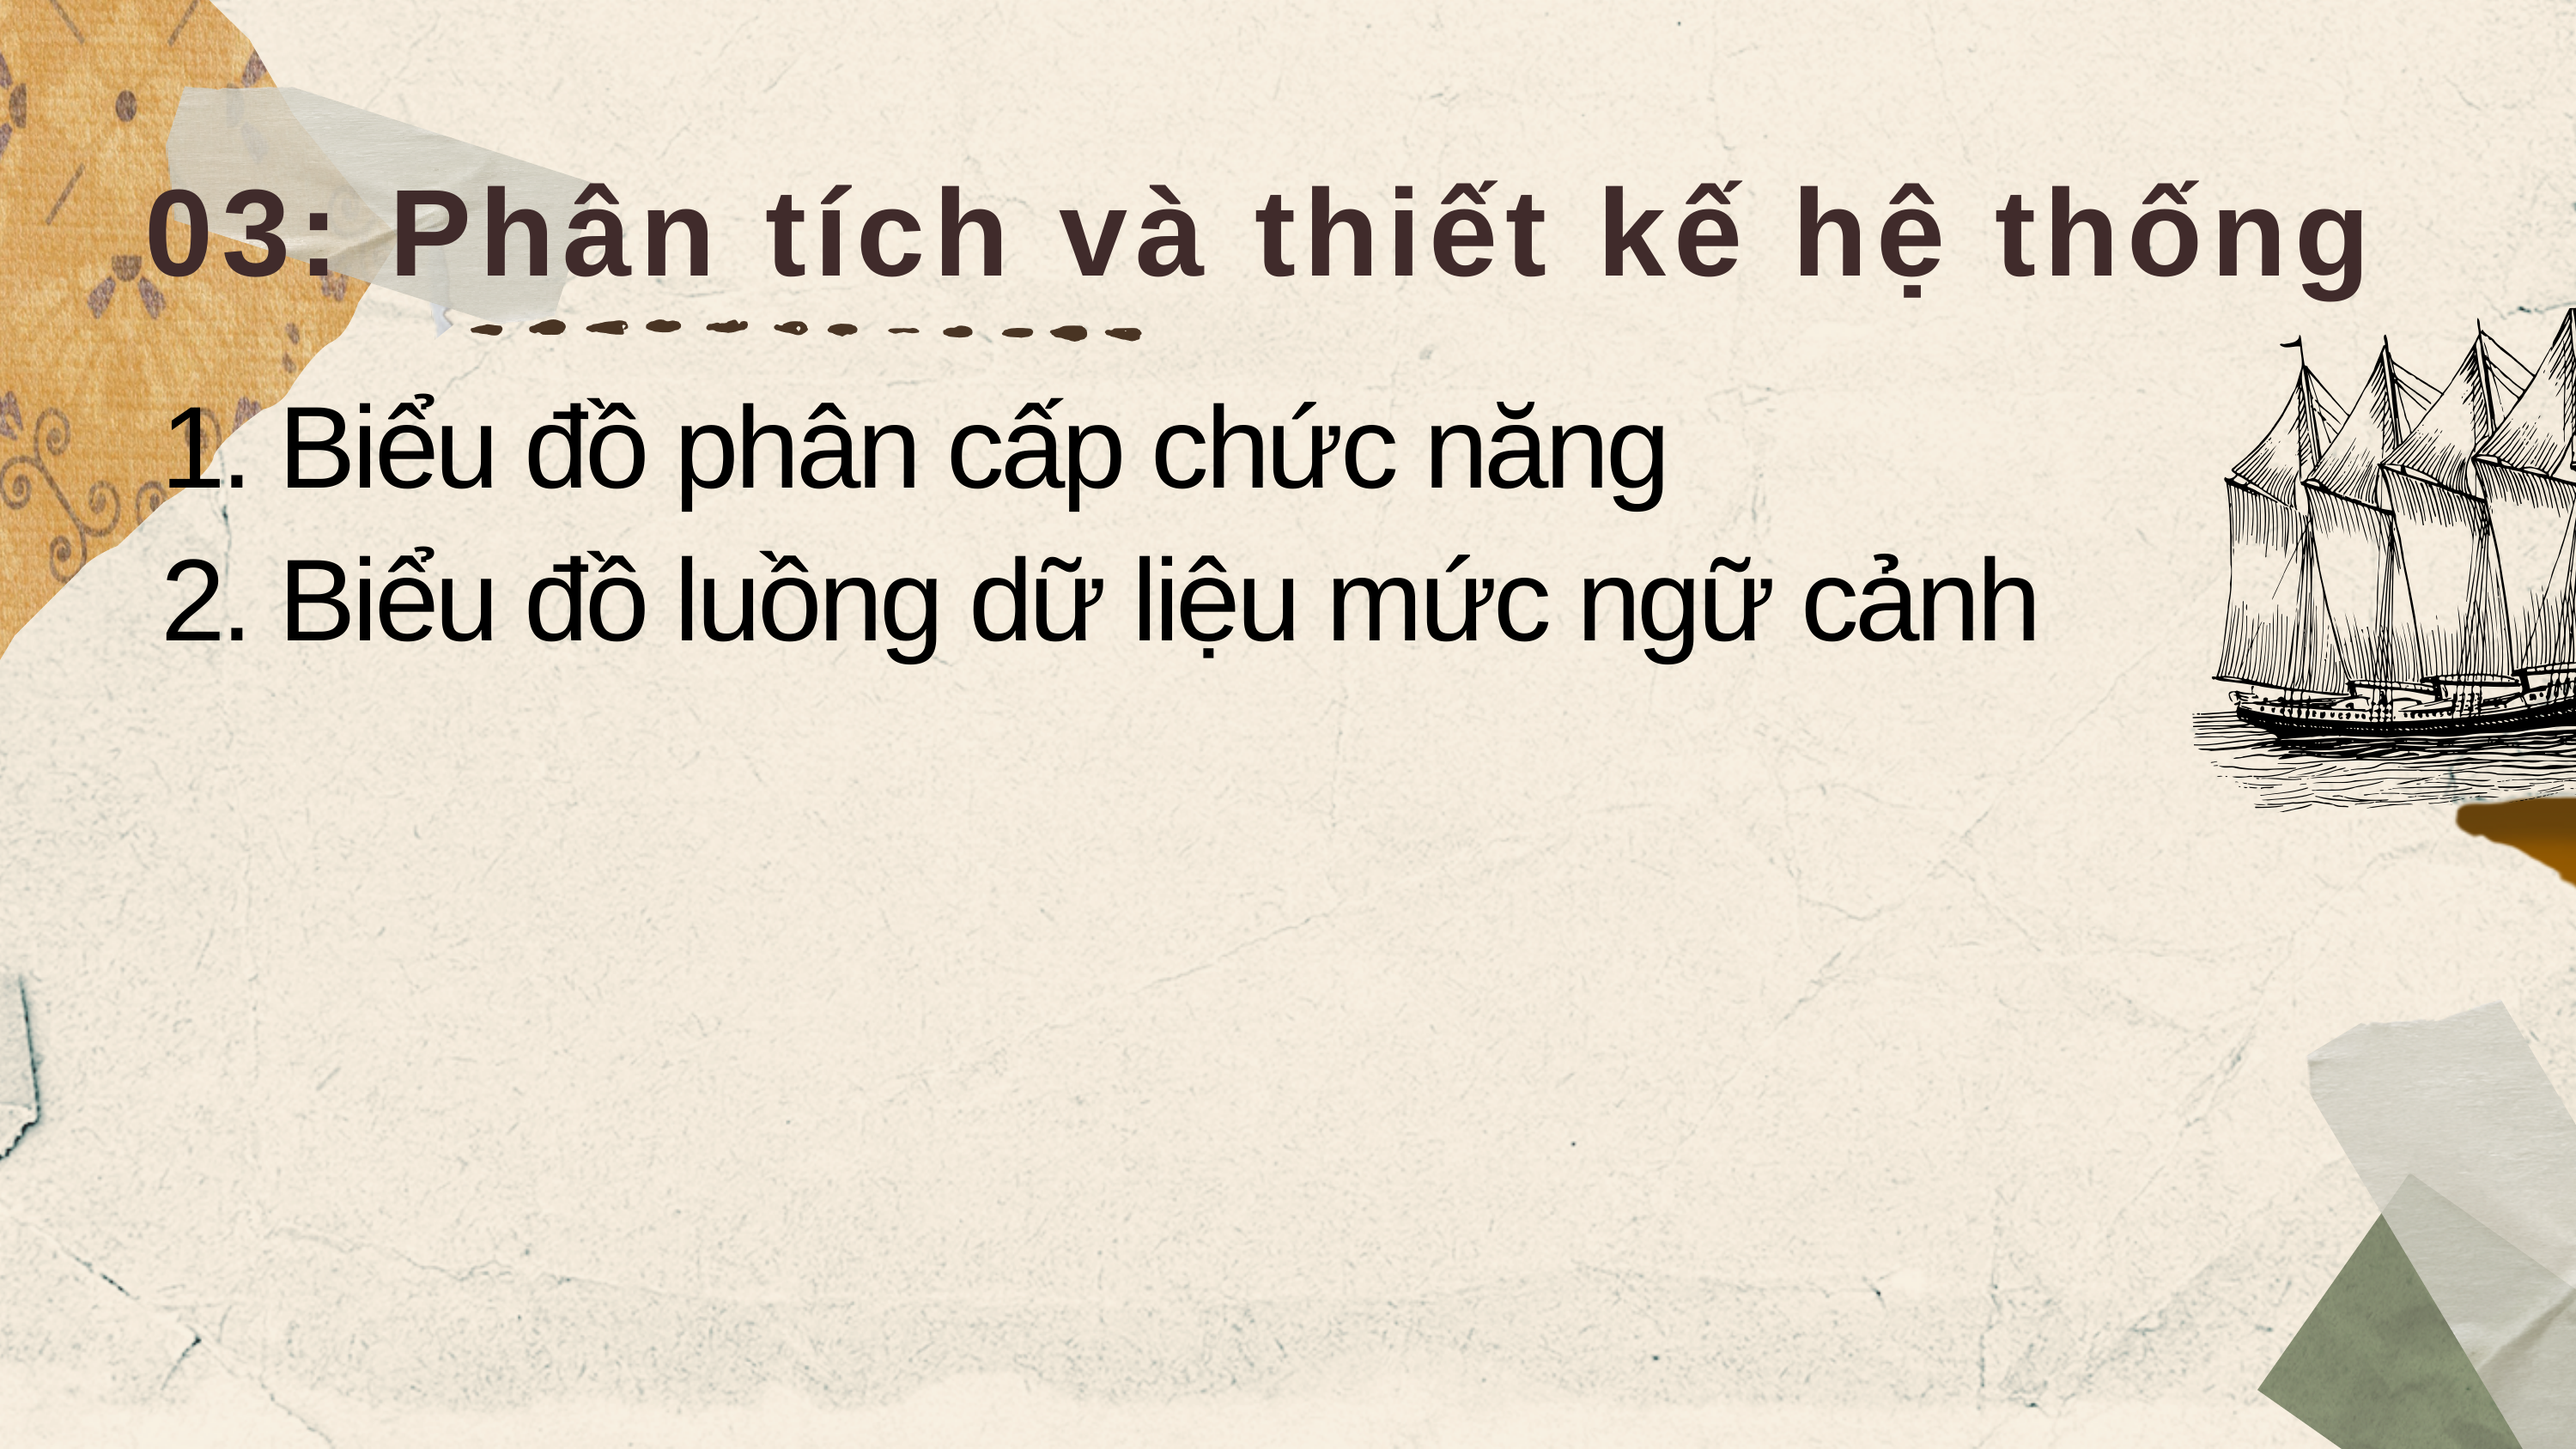

03: Phân tích và thiết kế hệ thống

1. Biểu đồ phân cấp chức năng
2. Biểu đồ luồng dữ liệu mức ngữ cảnh